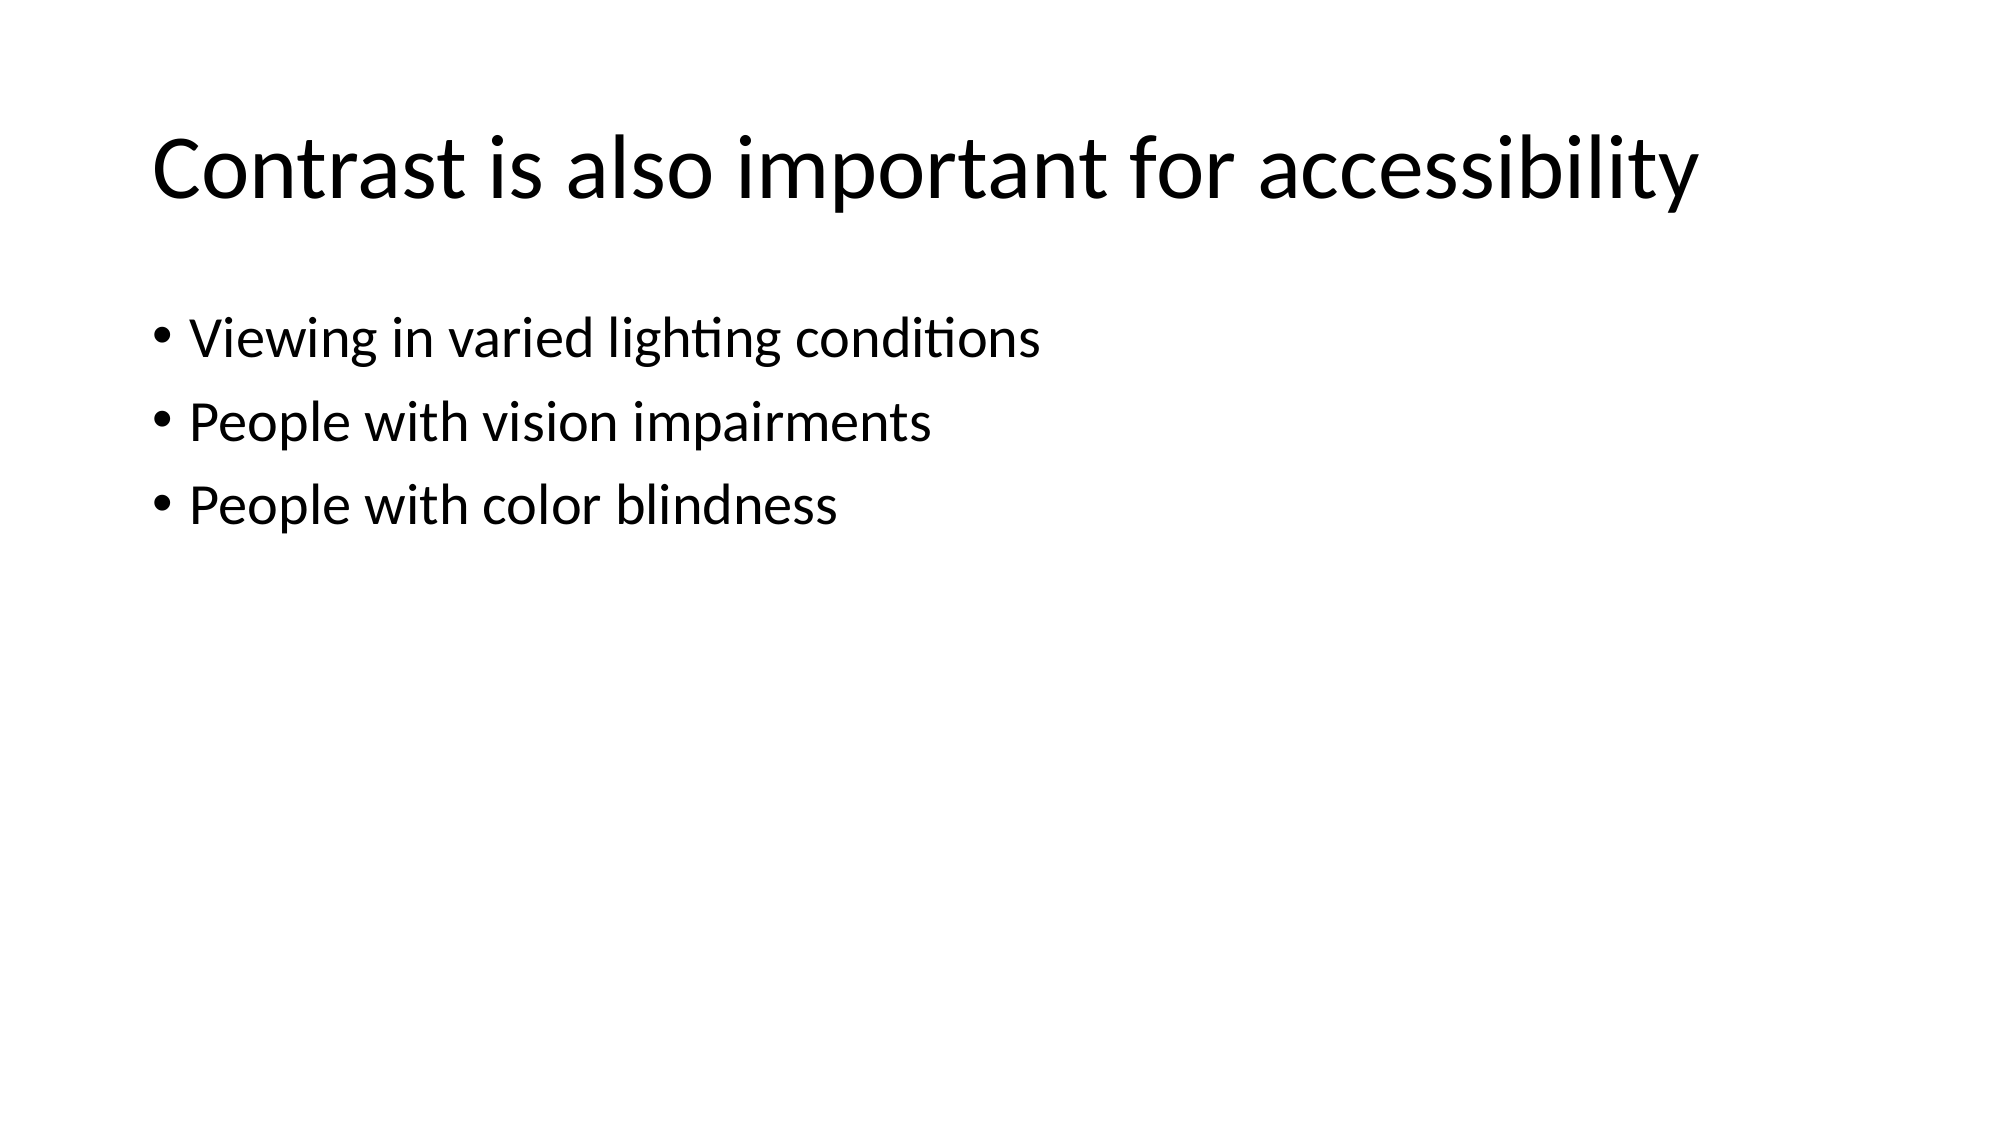

# Contrast is also important for accessibility
Viewing in varied lighting conditions
People with vision impairments
People with color blindness